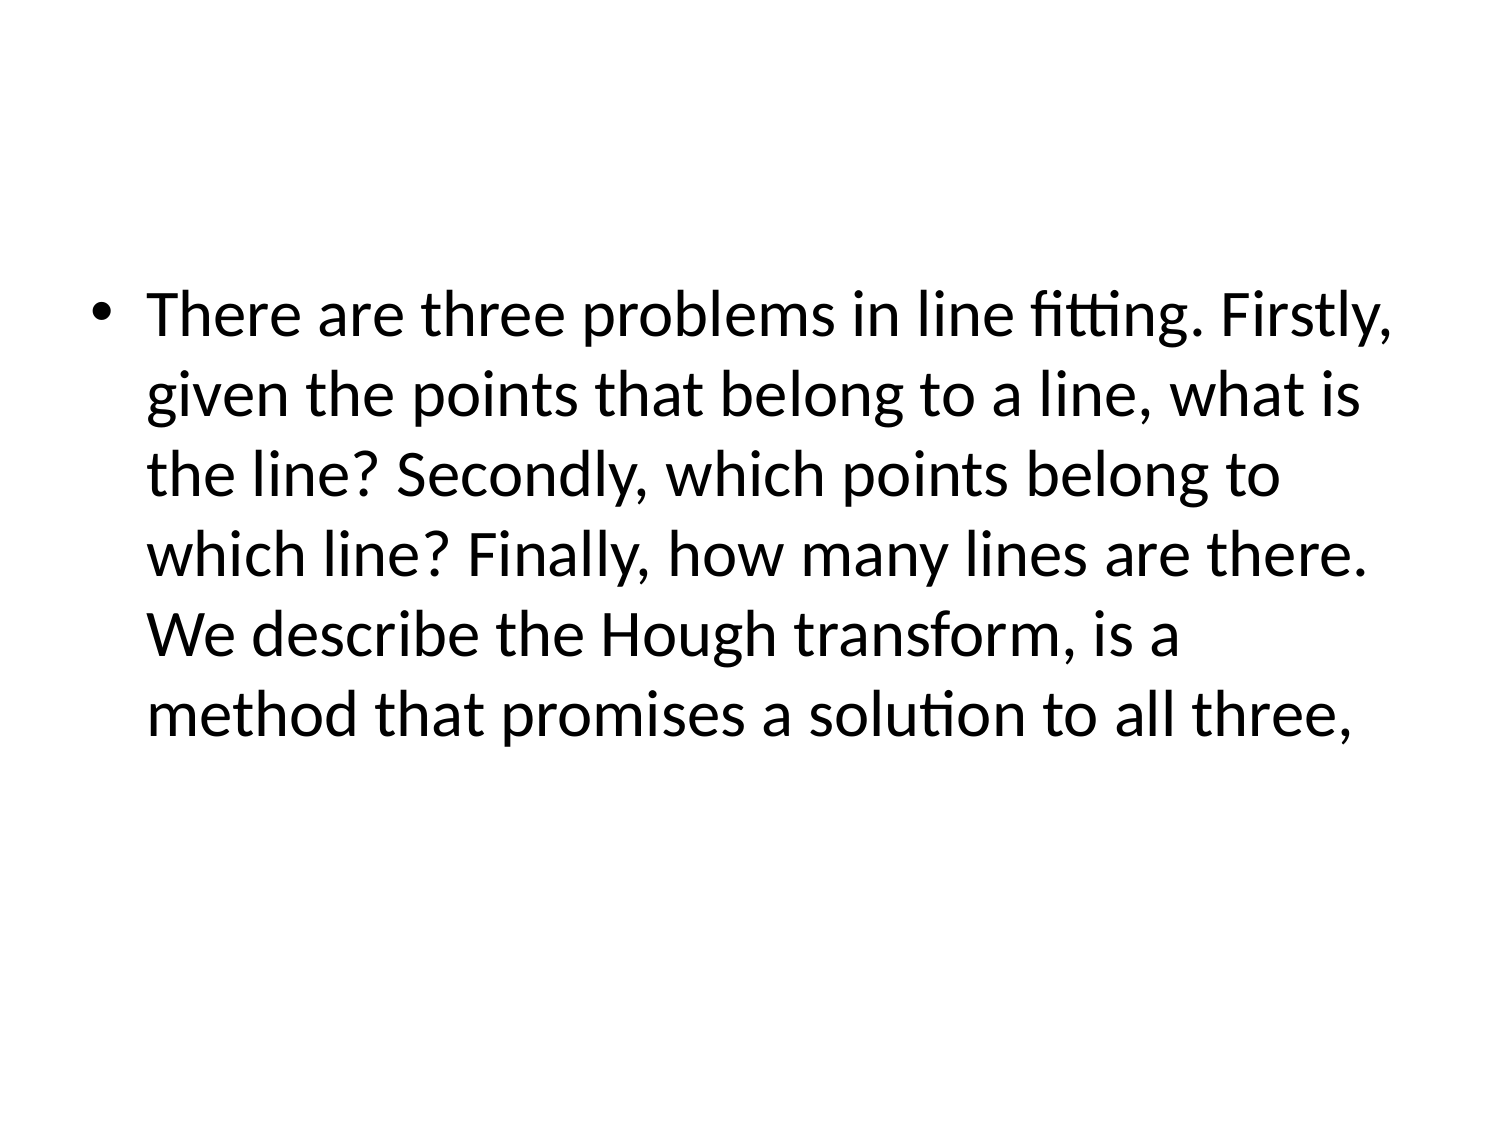

#
There are three problems in line fitting. Firstly, given the points that belong to a line, what is the line? Secondly, which points belong to which line? Finally, how many lines are there. We describe the Hough transform, is a method that promises a solution to all three,